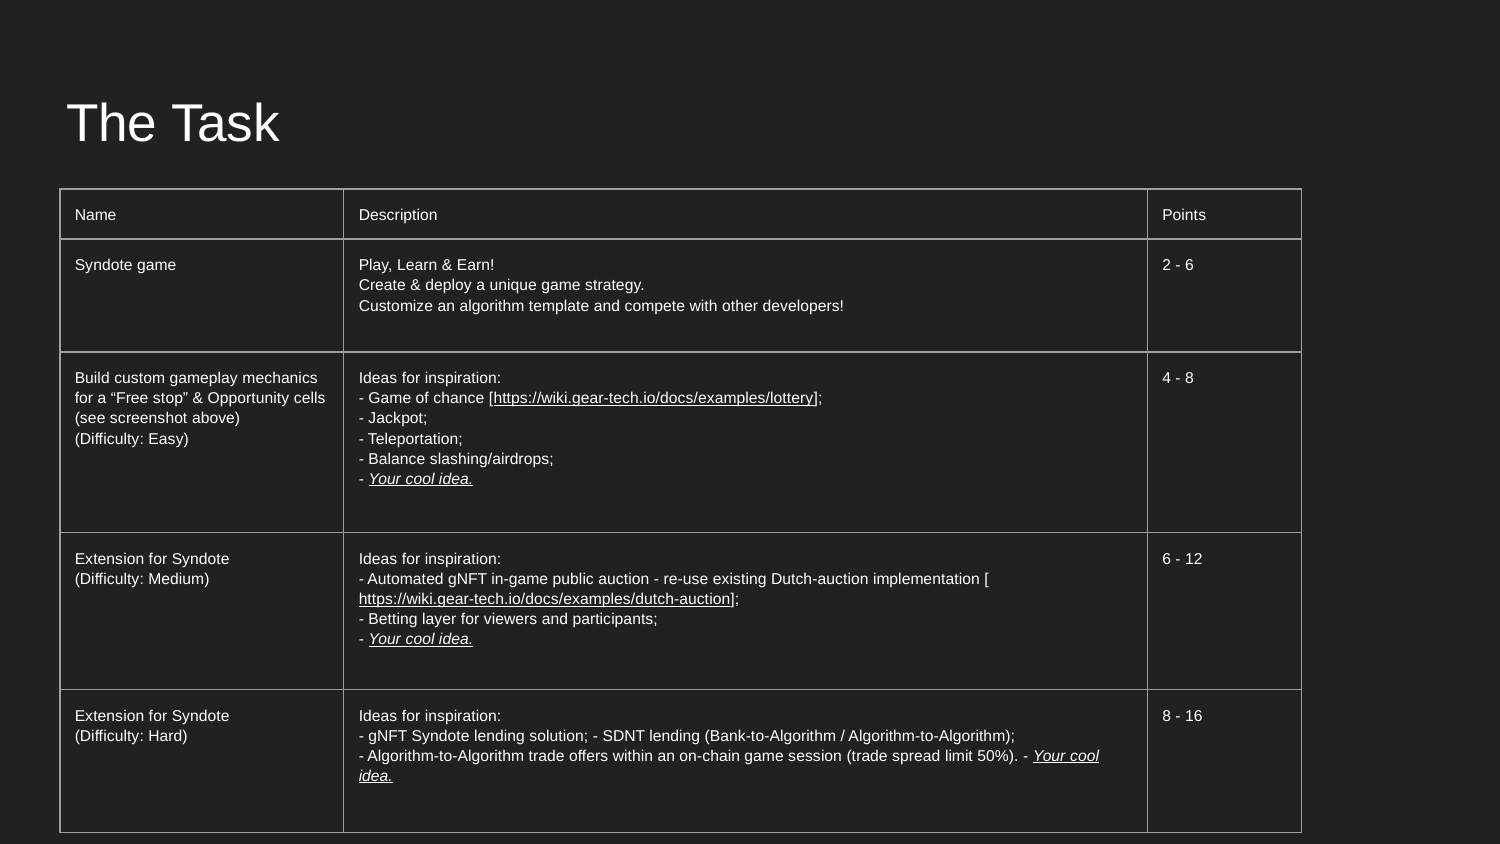

# The Task
| Name | Description | Points |
| --- | --- | --- |
| Syndote game | Play, Learn & Earn! Create & deploy a unique game strategy. Customize an algorithm template and compete with other developers! | 2 - 6 |
| Build custom gameplay mechanics for a “Free stop” & Opportunity cells (see screenshot above) (Difficulty: Easy) | Ideas for inspiration: - Game of chance [https://wiki.gear-tech.io/docs/examples/lottery]; - Jackpot; - Teleportation; - Balance slashing/airdrops; - Your cool idea. | 4 - 8 |
| Extension for Syndote (Difficulty: Medium) | Ideas for inspiration: - Automated gNFT in-game public auction - re-use existing Dutch-auction implementation [https://wiki.gear-tech.io/docs/examples/dutch-auction]; - Betting layer for viewers and participants; - Your cool idea. | 6 - 12 |
| Extension for Syndote (Difficulty: Hard) | Ideas for inspiration: - gNFT Syndote lending solution; - SDNT lending (Bank-to-Algorithm / Algorithm-to-Algorithm); - Algorithm-to-Algorithm trade offers within an on-chain game session (trade spread limit 50%). - Your cool idea. | 8 - 16 |